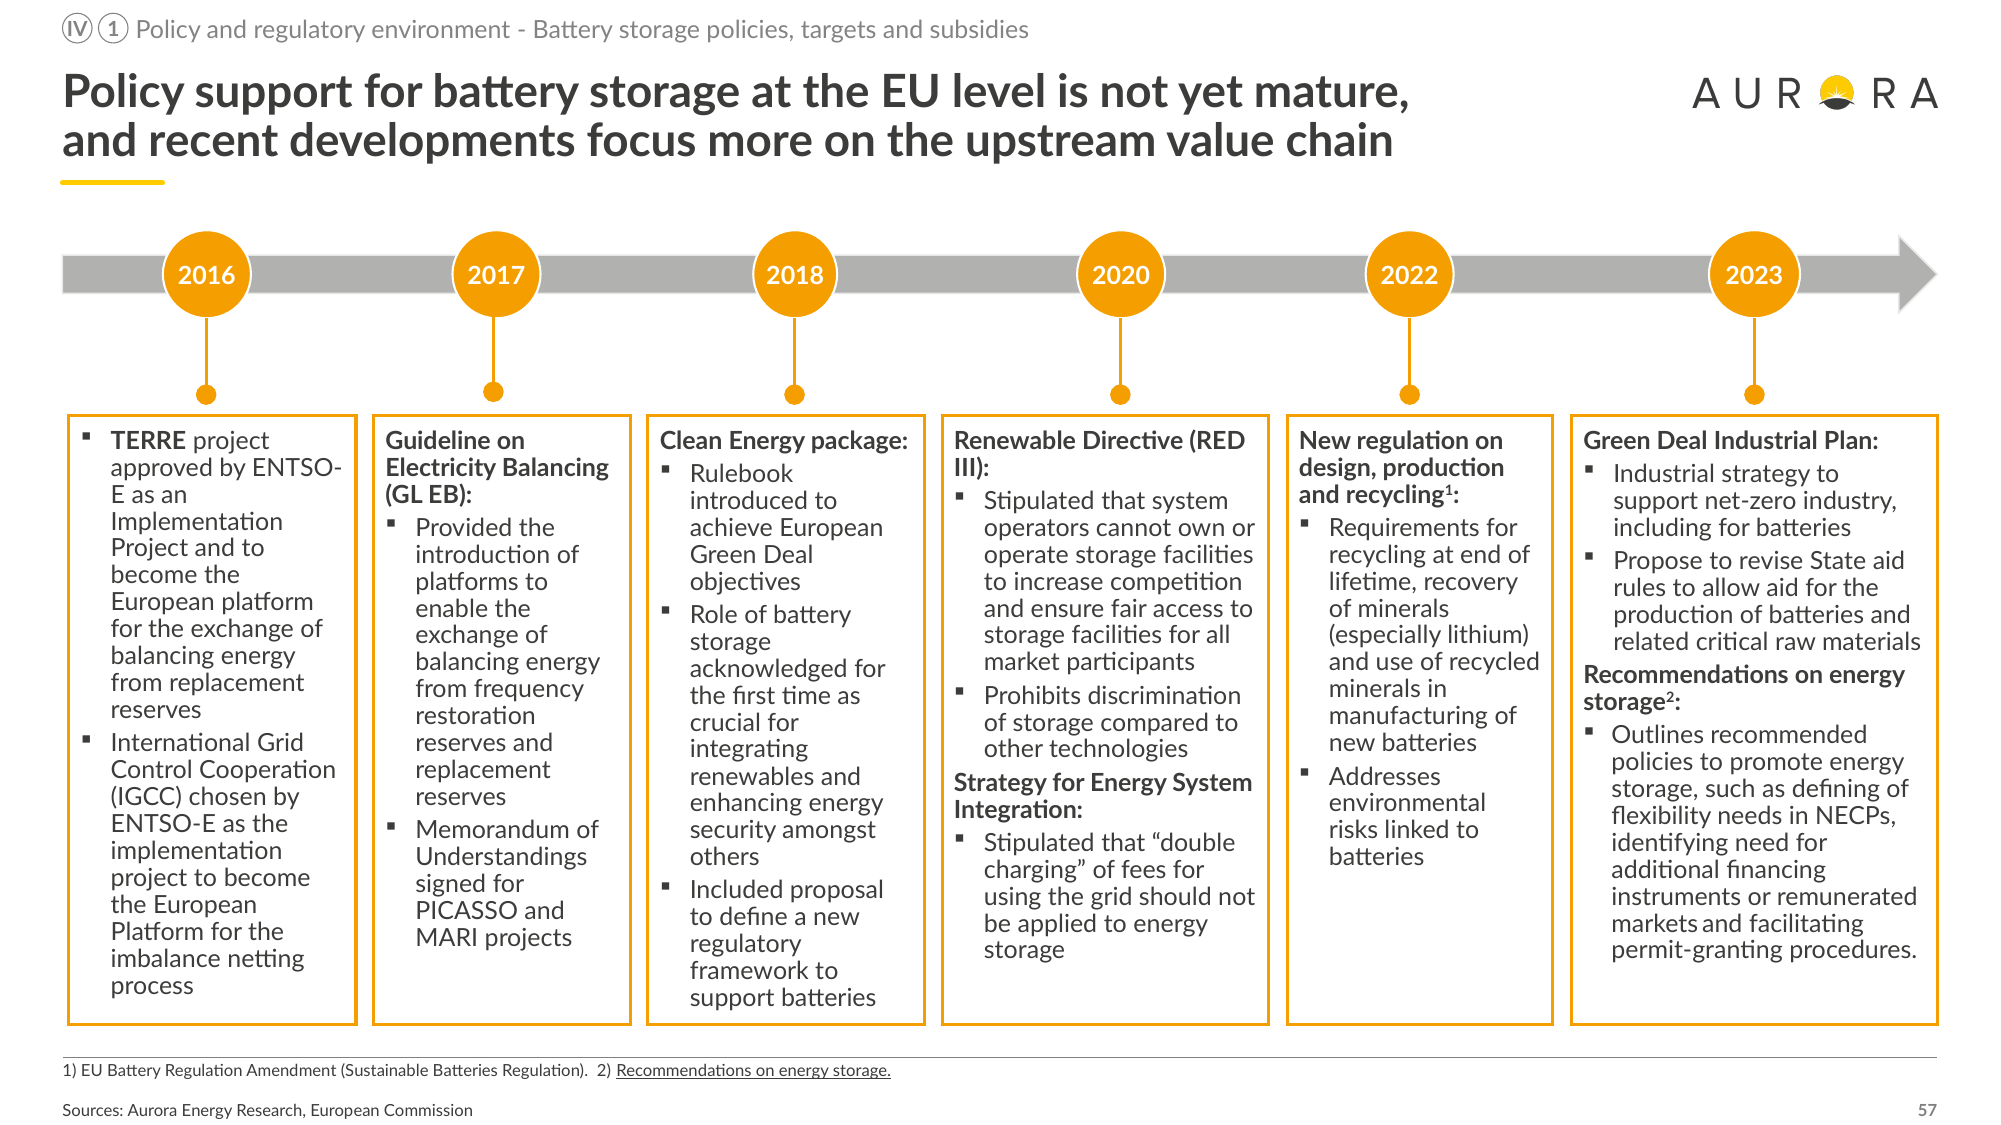

Policy and regulatory environment - Battery storage policies, targets and subsidies
IV
1
# Policy support for battery storage at the EU level is not yet mature, and recent developments focus more on the upstream value chain
2016
TERRE project approved by ENTSO-E as an Implementation Project and to become the European platform for the exchange of balancing energy from replacement reserves
International Grid Control Cooperation (IGCC) chosen by ENTSO-E as the implementation project to become the European Platform for the imbalance netting process

2017
Guideline on Electricity Balancing (GL EB):
Provided the introduction of platforms to enable the exchange of balancing energy from frequency restoration reserves and replacement reserves
Memorandum of Understandings signed for PICASSO and MARI projects
2018
Clean Energy package:
Rulebook introduced to achieve European Green Deal objectives
Role of battery storage acknowledged for the first time as crucial for integrating renewables and enhancing energy security amongst others
Included proposal to define a new regulatory framework to support batteries
2020
Renewable Directive (RED III):
Stipulated that system operators cannot own or operate storage facilities to increase competition and ensure fair access to storage facilities for all market participants
Prohibits discrimination of storage compared to other technologies
Strategy for Energy System Integration:
Stipulated that “double charging” of fees for using the grid should not be applied to energy storage
2022
New regulation on design, production and recycling1:
Requirements for recycling at end of lifetime, recovery of minerals (especially lithium) and use of recycled minerals in manufacturing of new batteries
Addresses environmental risks linked to batteries

2023
Green Deal Industrial Plan:
Industrial strategy to support net-zero industry, including for batteries
Propose to revise State aid rules to allow aid for the production of batteries and related critical raw materials
Recommendations on energy storage2:
Outlines recommended policies to promote energy storage, such as defining of flexibility needs in NECPs, identifying need for additional financing instruments or remunerated markets and facilitating permit-granting procedures.

1) EU Battery Regulation Amendment (Sustainable Batteries Regulation).  2) Recommendations on energy storage.
Sources: Aurora Energy Research, European Commission